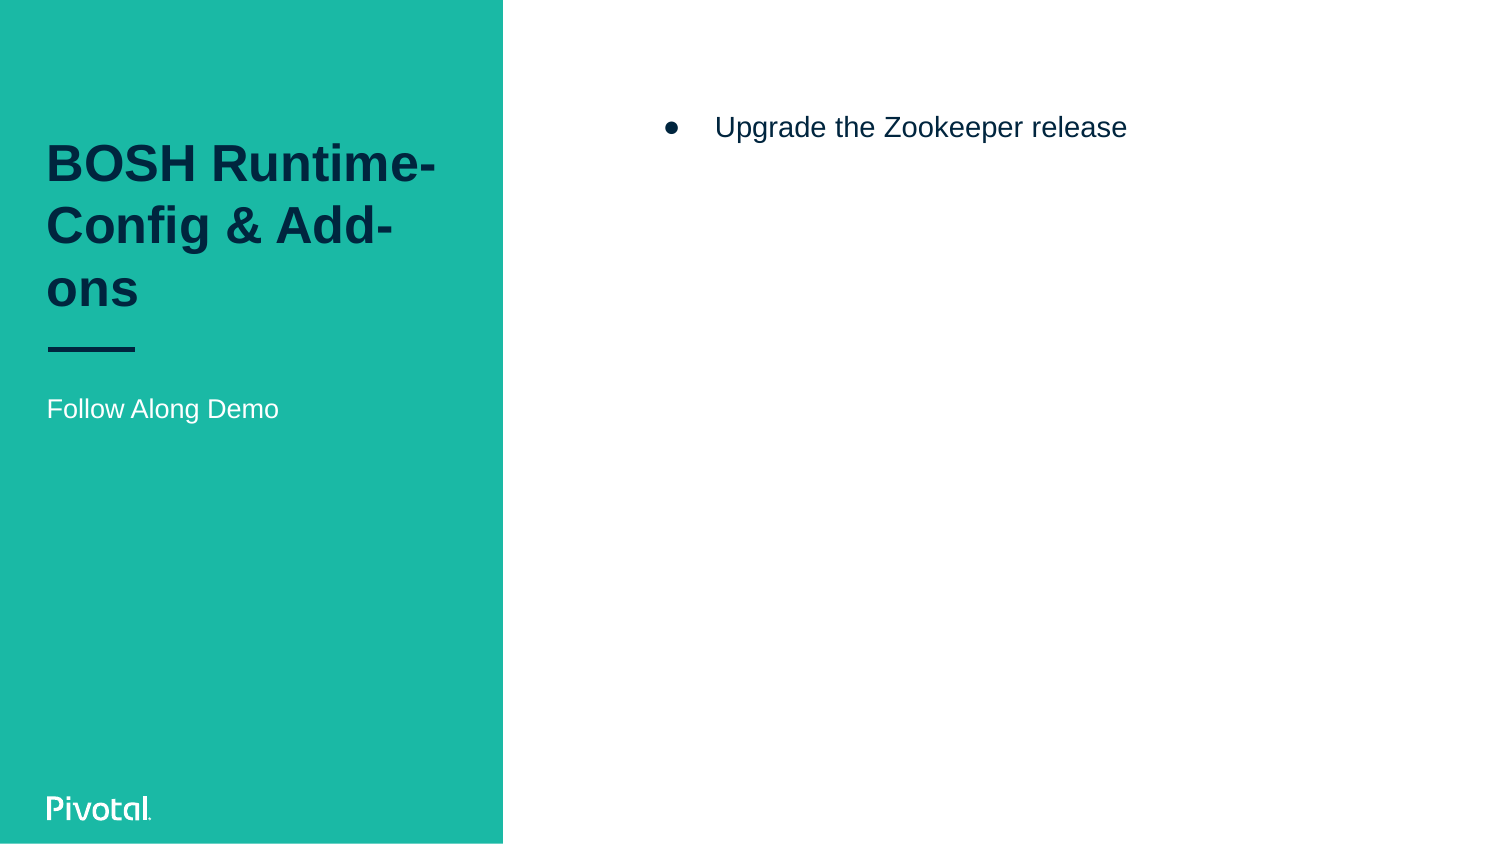

# BOSH Runtime-Config & Add-ons
Upgrade the Zookeeper release

Follow Along Demo